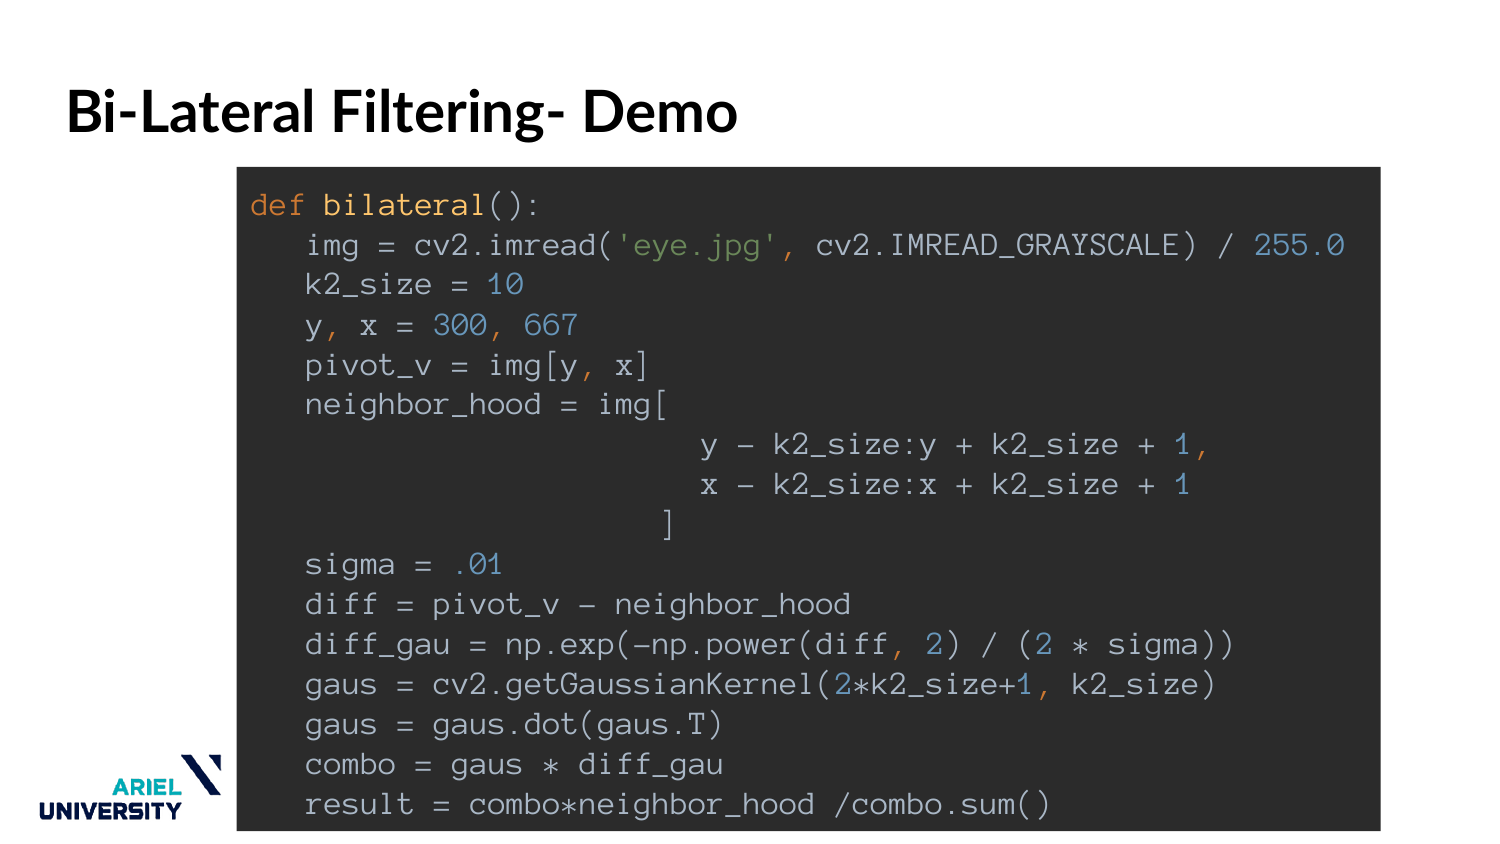

# Bi-Lateral Filtering- Demo
def bilateral():
   img = cv2.imread('eye.jpg', cv2.IMREAD_GRAYSCALE) / 255.0
   k2_size = 10
   y, x = 300, 667
   pivot_v = img[y, x]
   neighbor_hood = img[
			y - k2_size:y + k2_size + 1,
			x - k2_size:x + k2_size + 1
		      ]
   sigma = .01
   diff = pivot_v - neighbor_hood
   diff_gau = np.exp(-np.power(diff, 2) / (2 * sigma))
   gaus = cv2.getGaussianKernel(2*k2_size+1, k2_size)
   gaus = gaus.dot(gaus.T)
   combo = gaus * diff_gau
   result = combo*neighbor_hood /combo.sum()